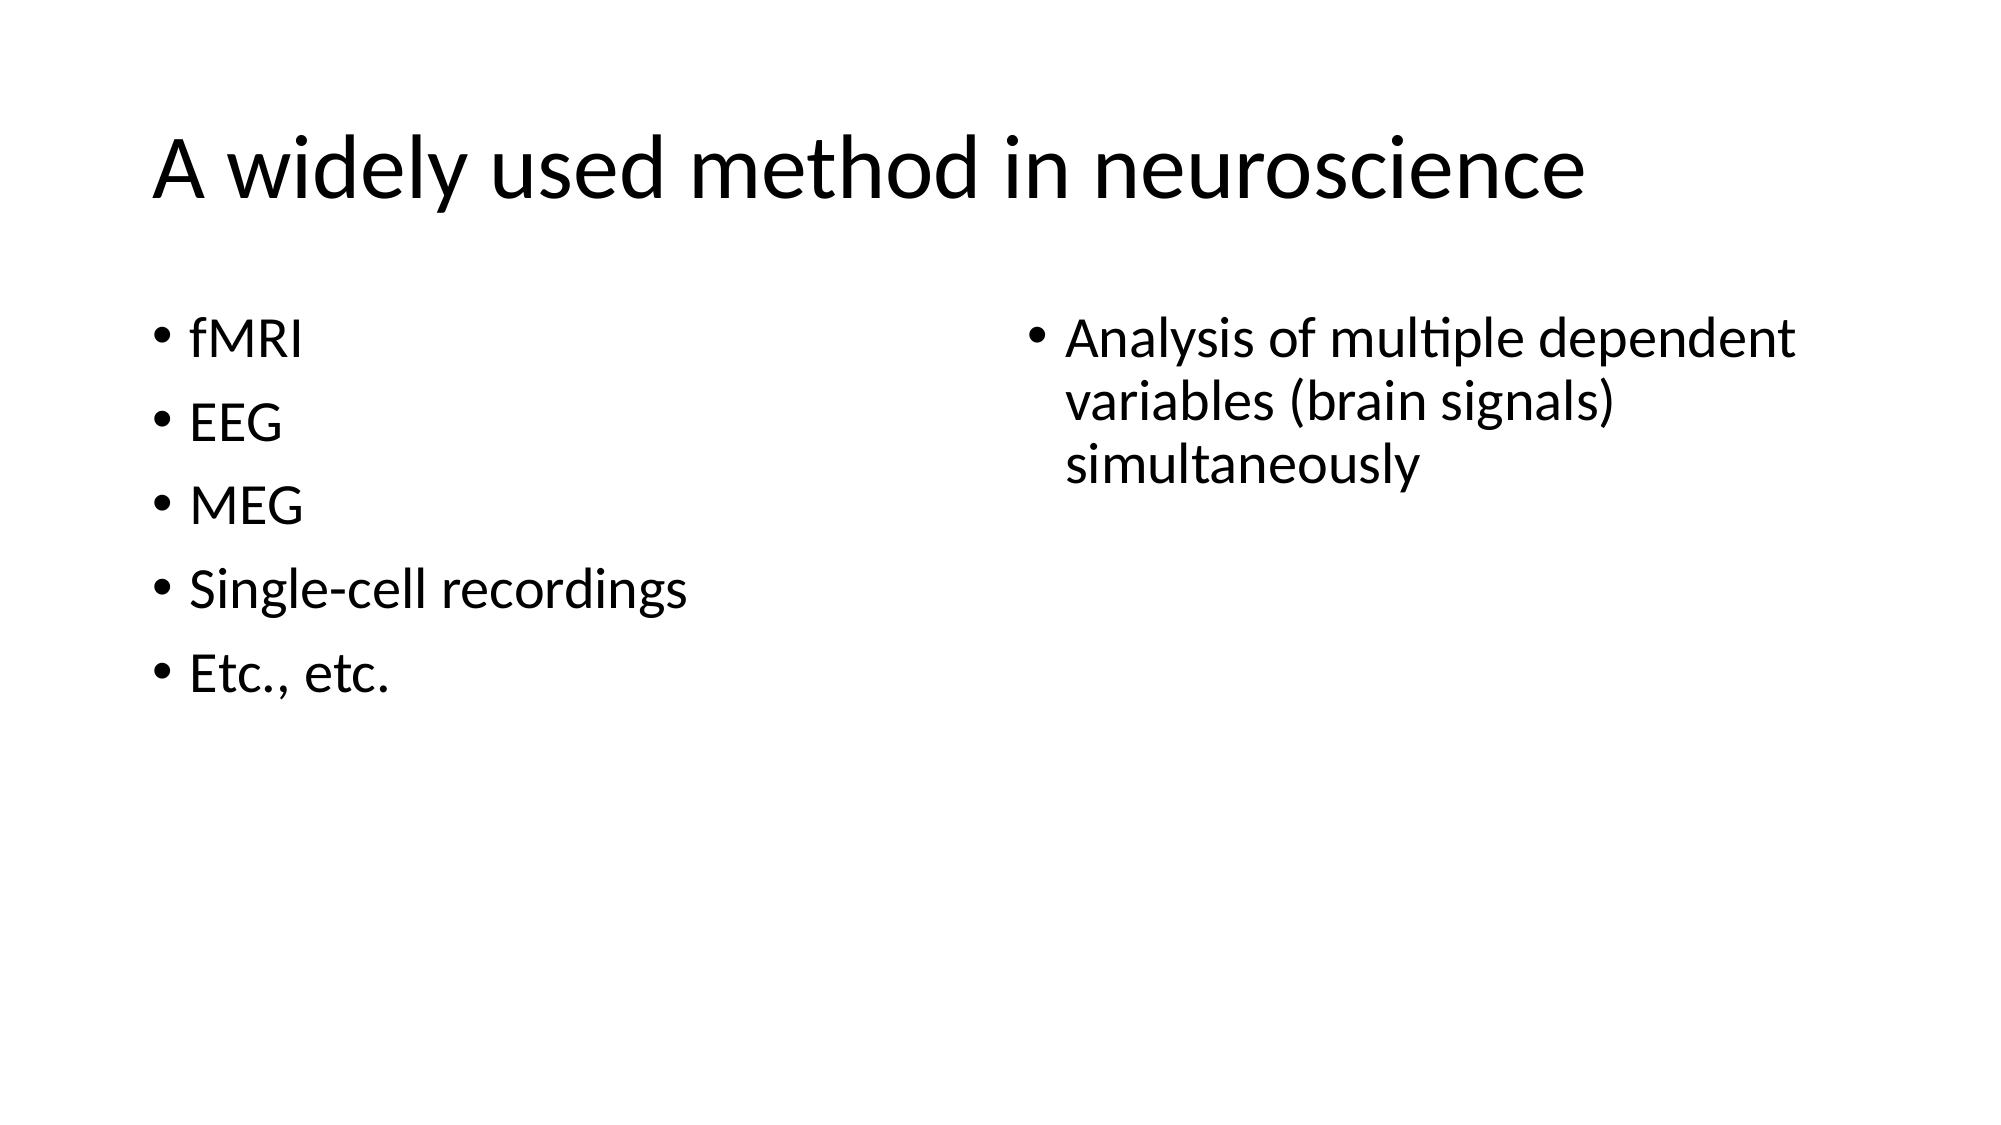

# A widely used method in neuroscience
fMRI
EEG
MEG
Single-cell recordings
Etc., etc.
Analysis of multiple dependent variables (brain signals) simultaneously